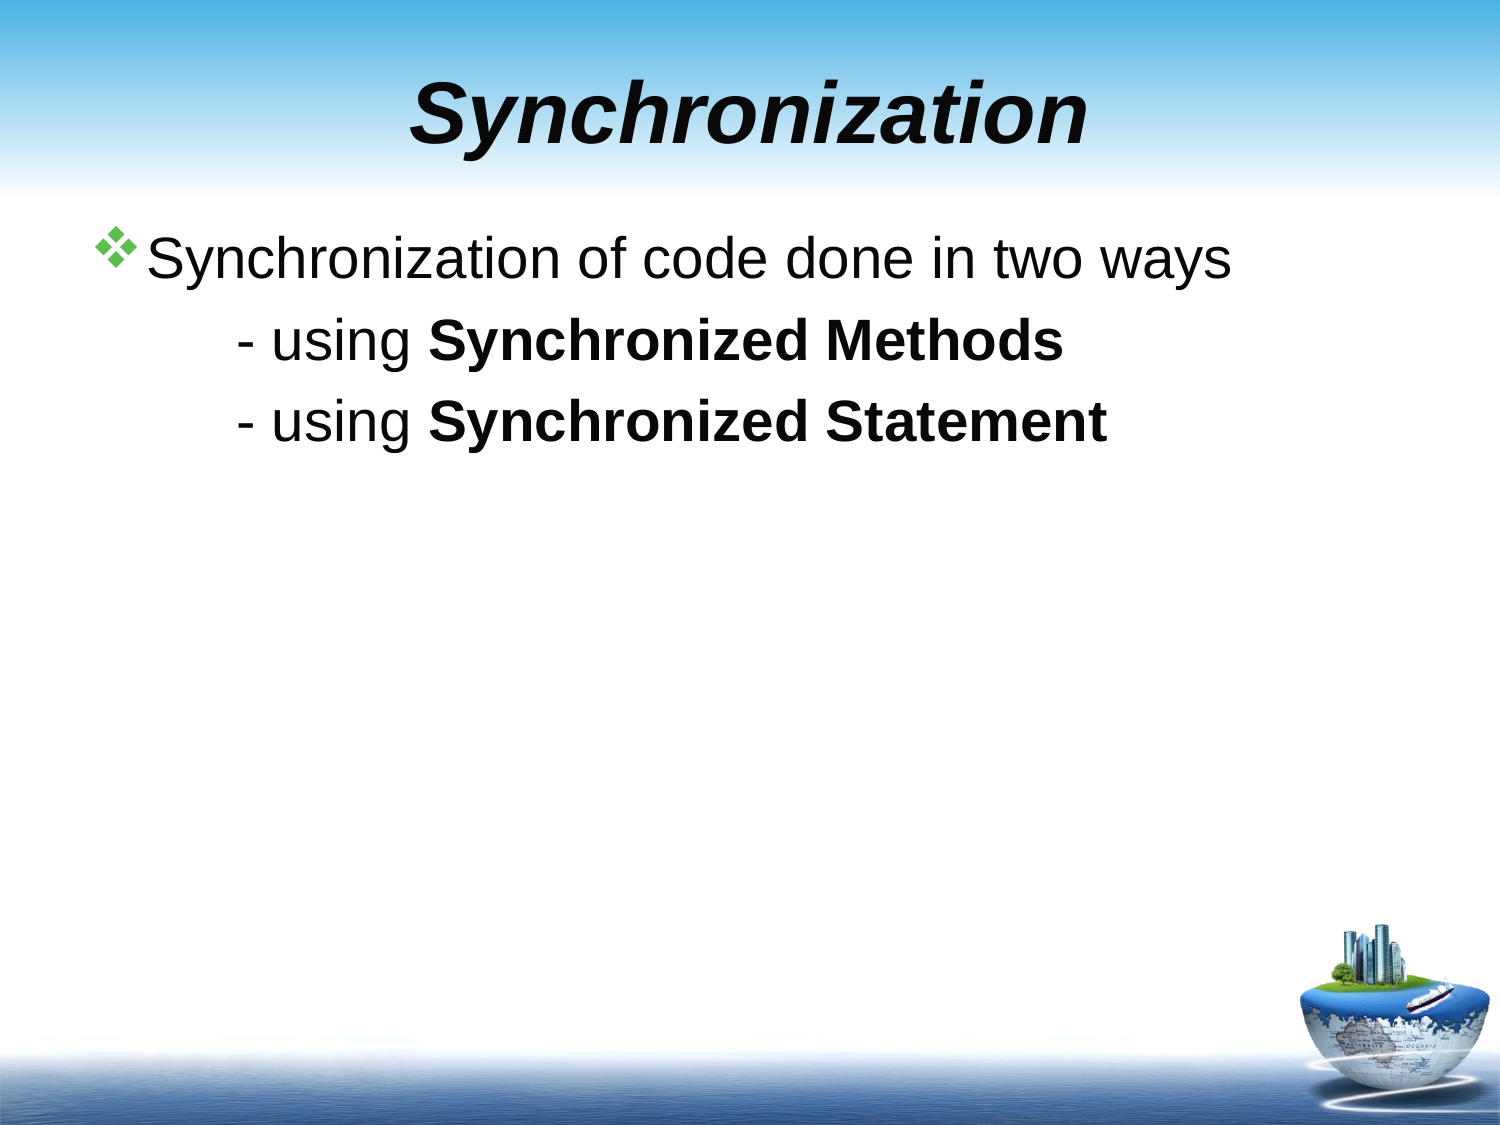

# Synchronization
Synchronization of code done in two ways
         - using Synchronized Methods
         - using Synchronized Statement